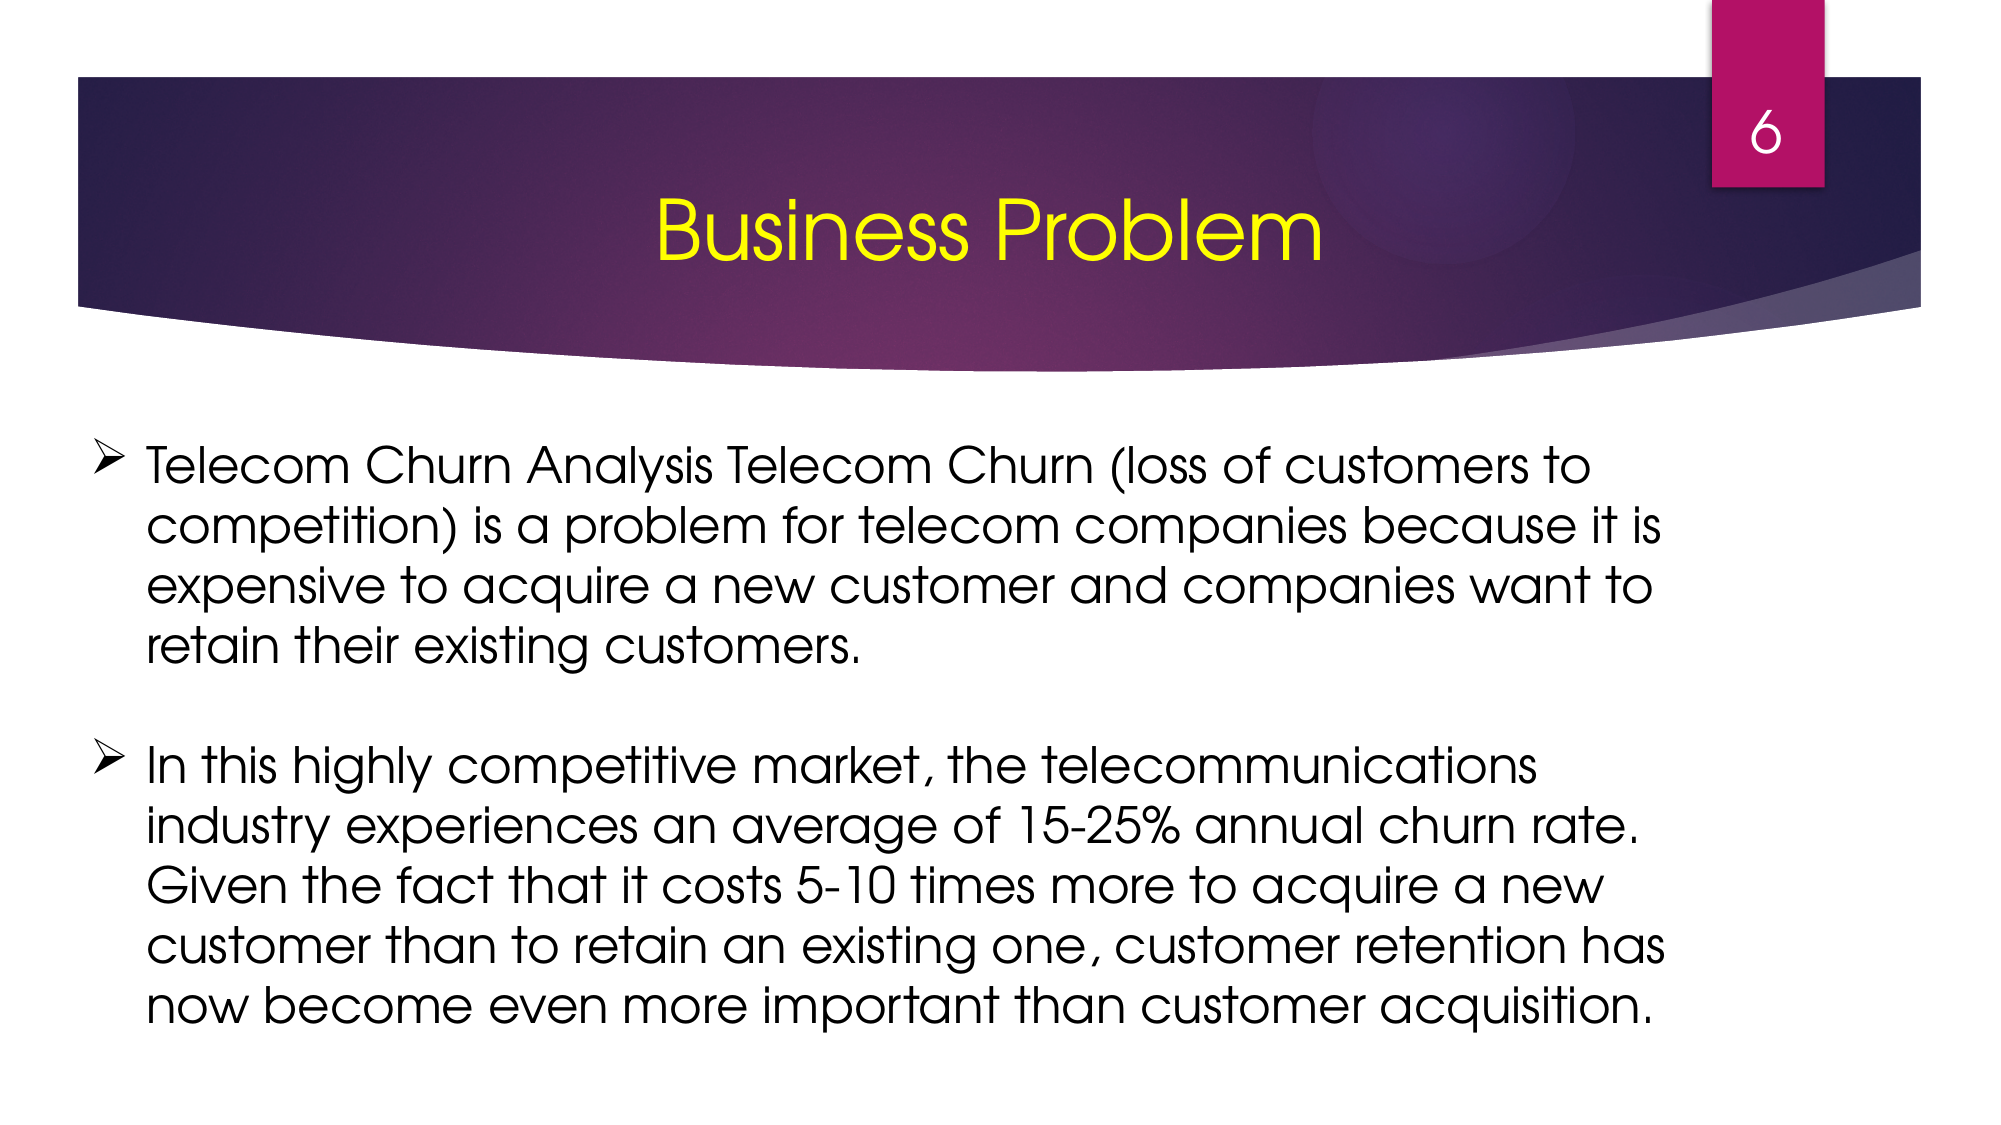

6
# Business Problem
Telecom Churn Analysis Telecom Churn (loss of customers to competition) is a problem for telecom companies because it is expensive to acquire a new customer and companies want to retain their existing customers.

In this highly competitive market, the telecommunications industry experiences an average of 15-25% annual churn rate. Given the fact that it costs 5-10 times more to acquire a new customer than to retain an existing one, customer retention has now become even more important than customer acquisition.